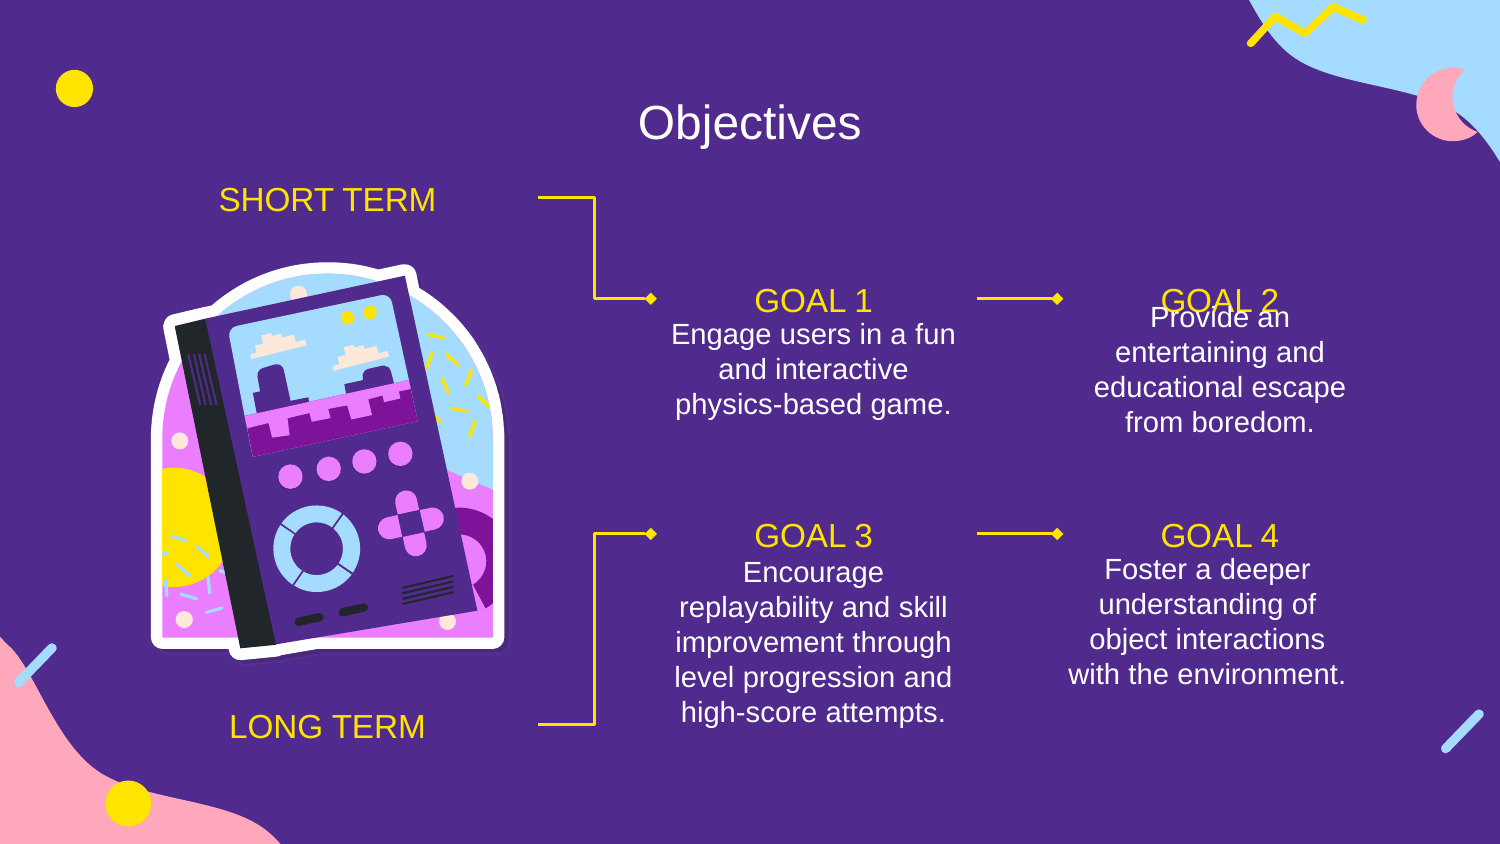

# Objectives
SHORT TERM

GOAL 1
GOAL 2
Engage users in a fun and interactive physics-based game.
Provide an entertaining and educational escape from boredom.
GOAL 3
GOAL 4
Foster a deeper understanding of object interactions with the environment.
Encourage replayability and skill improvement through level progression and high-score attempts.
LONG TERM